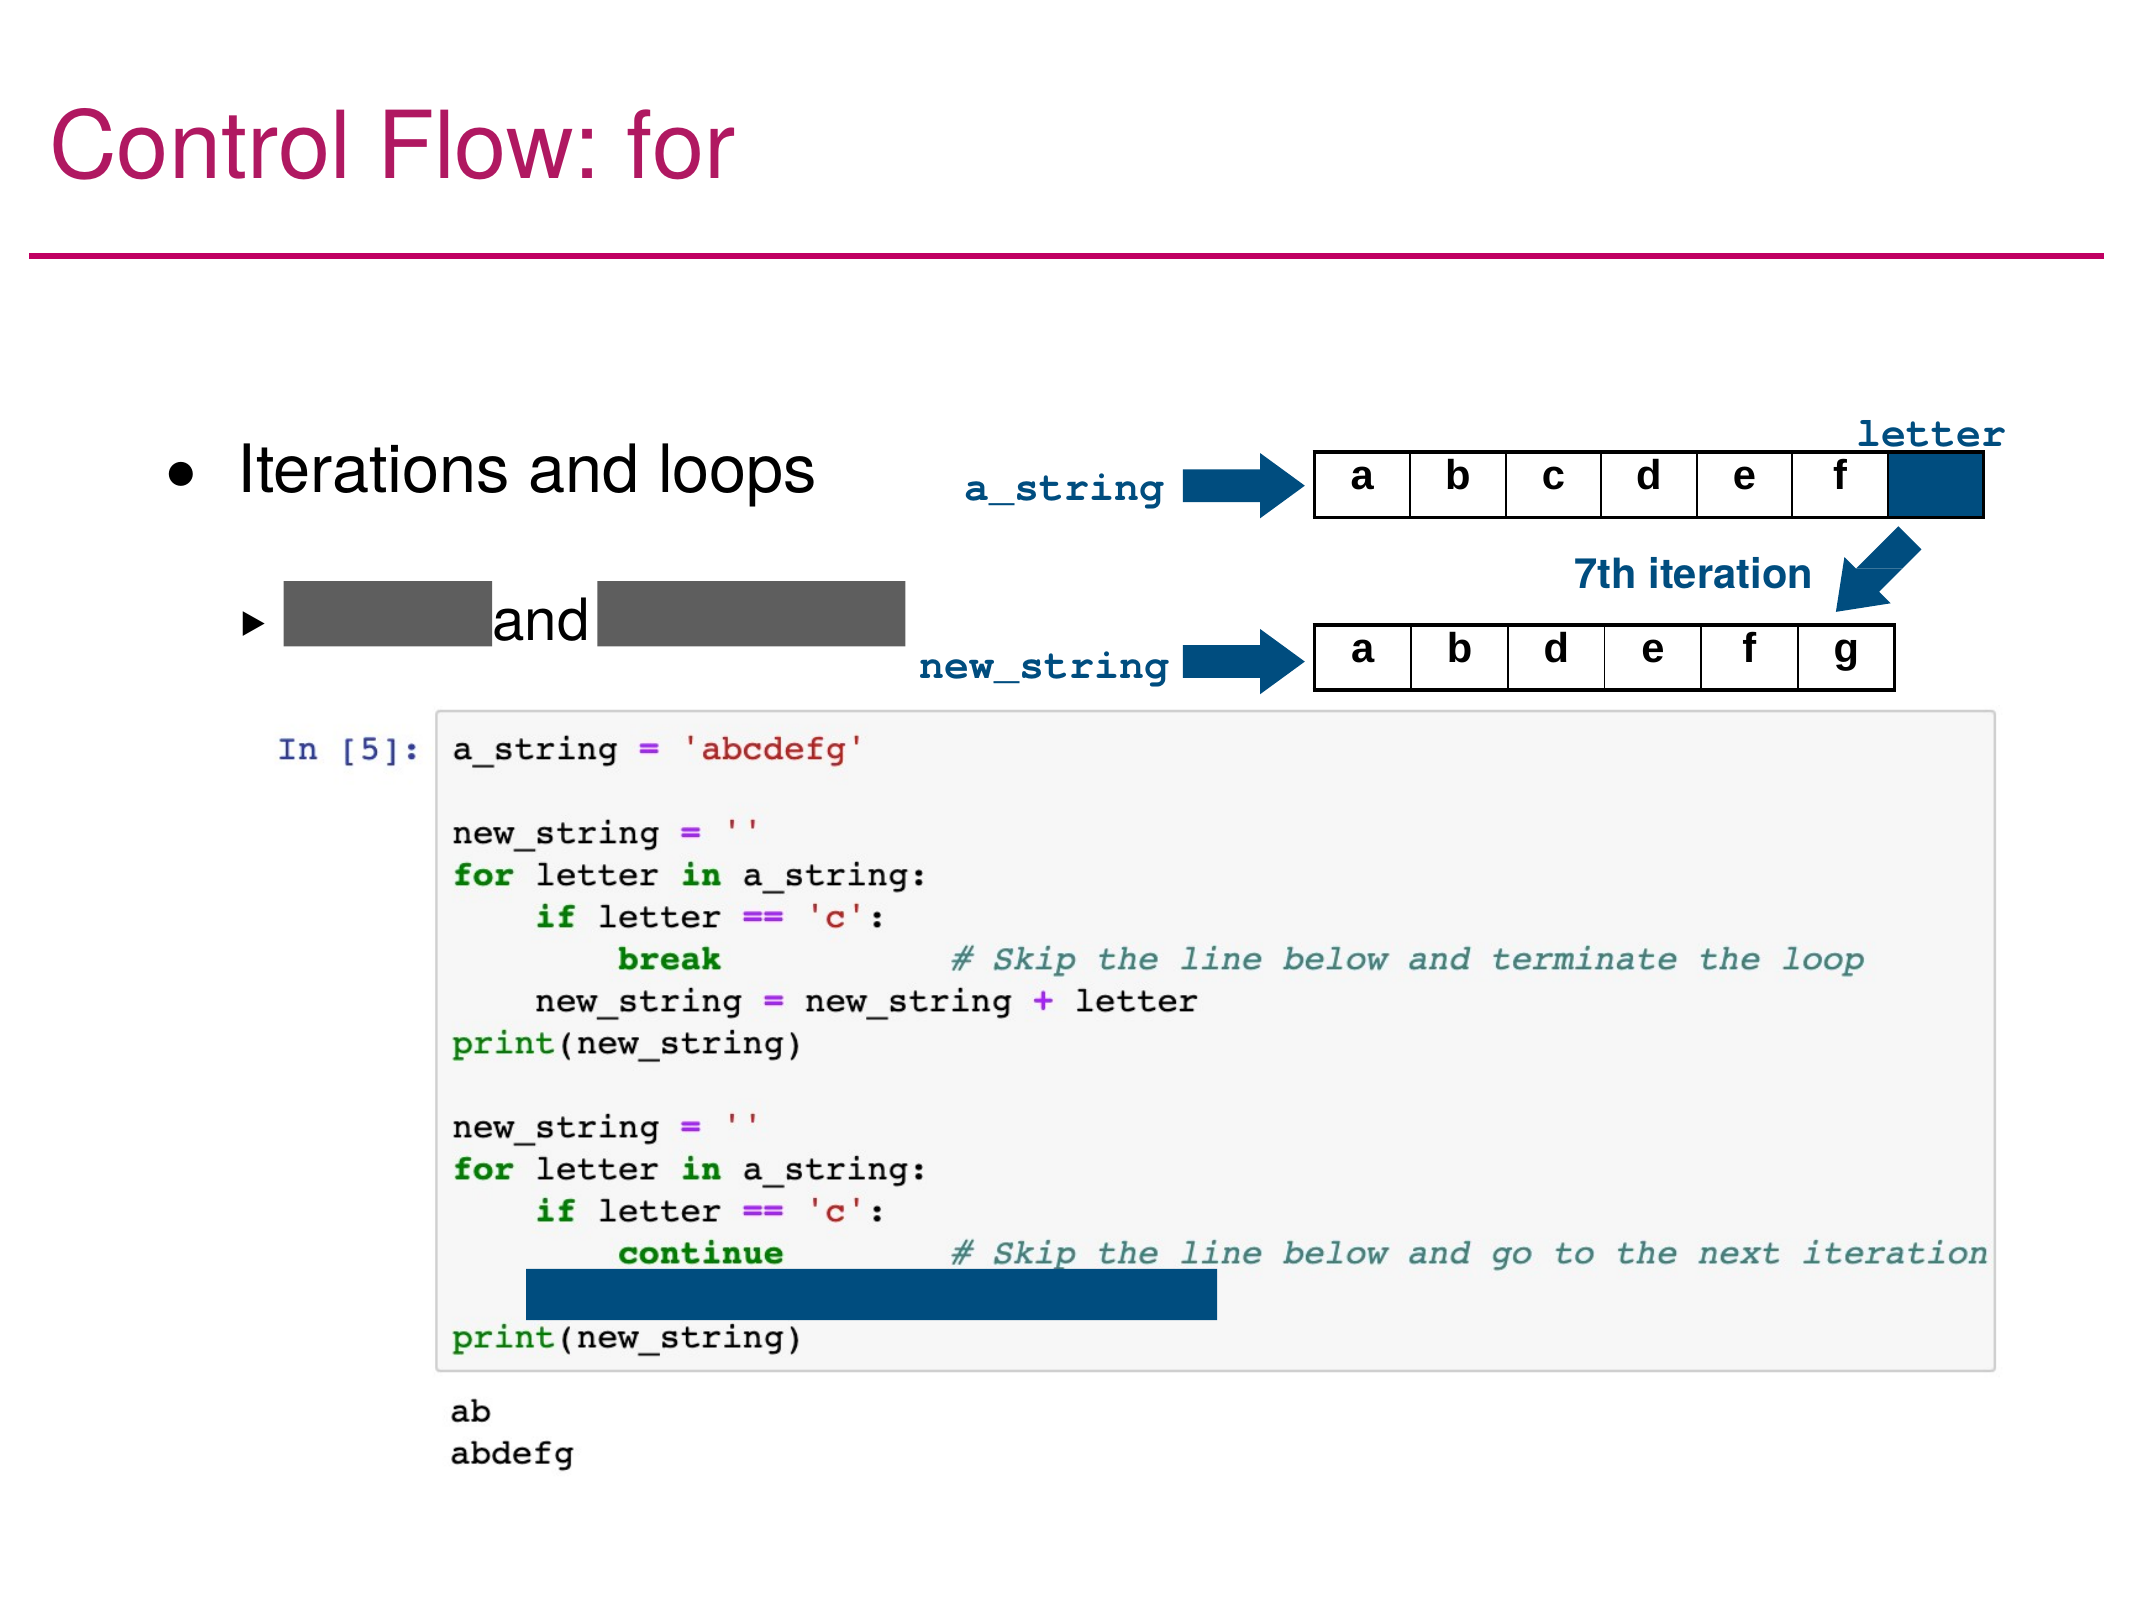

# Control Flow: for

letter
Iterations and loops
| a | b | c | d | e | f |  |
| --- | --- | --- | --- | --- | --- | --- |

g
a_string

7th iteration
‣
break

continue

and
| a | b | d | e | f | g |
| --- | --- | --- | --- | --- | --- |

new_string